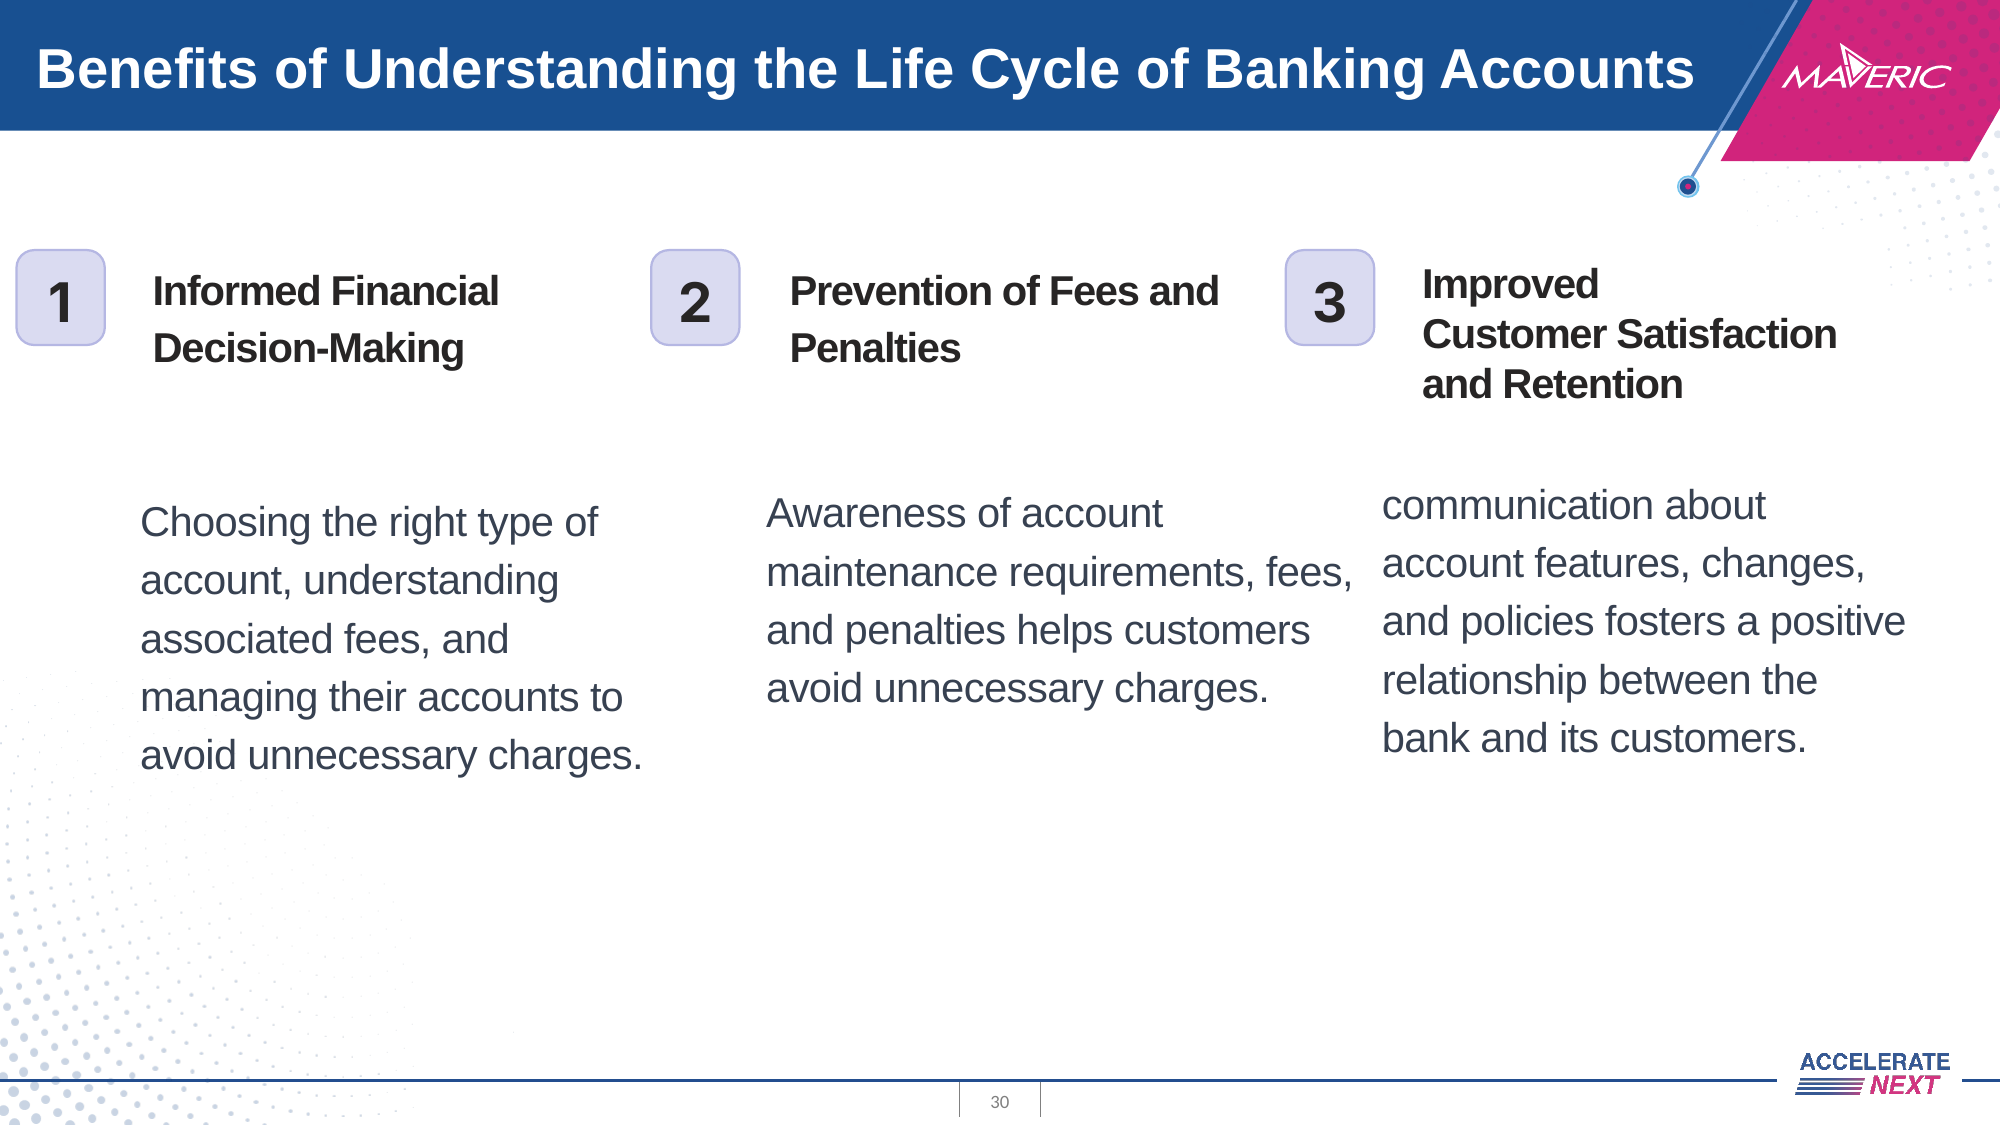

# Benefits of Understanding the Life Cycle of Banking Accounts
Informed Financial Decision-Making
Prevention of Fees and Penalties
Improved Customer Satisfaction and Retention

1
2
3
communication about account features, changes, and policies fosters a positive relationship between the bank and its customers.
Awareness of account maintenance requirements, fees, and penalties helps customers avoid unnecessary charges.
Choosing the right type of account, understanding associated fees, and managing their accounts to avoid unnecessary charges.
30